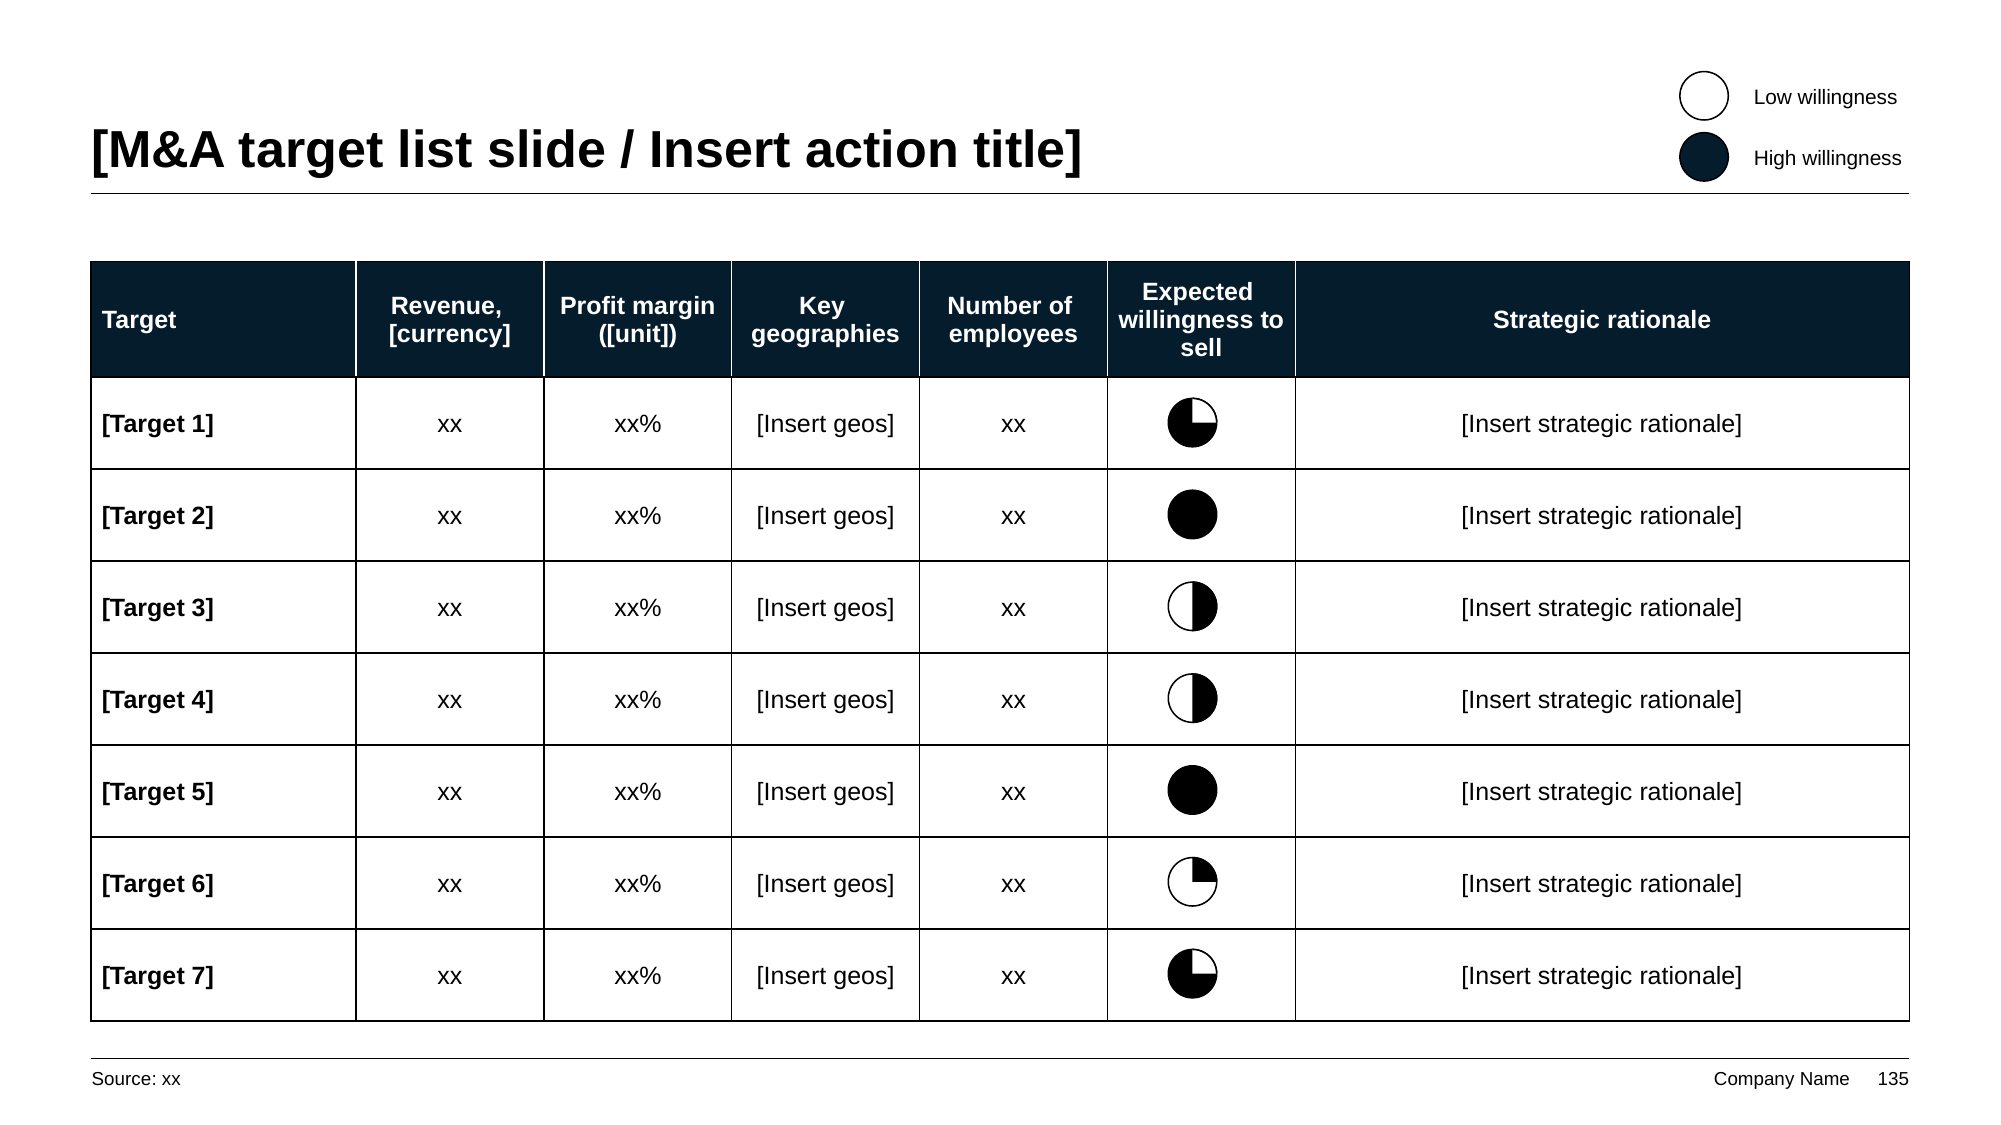

# [M&A target list slide / Insert action title]
Low willingness

High willingness

| Target | Revenue, [currency] | Profit margin ([unit]) | Key geographies | Number of employees | Expected willingness to sell | Strategic rationale |
| --- | --- | --- | --- | --- | --- | --- |
| [Target 1] | xx | xx% | [Insert geos] | xx |  | [Insert strategic rationale] |
| [Target 2] | xx | xx% | [Insert geos] | xx |  | [Insert strategic rationale] |
| [Target 3] | xx | xx% | [Insert geos] | xx |  | [Insert strategic rationale] |
| [Target 4] | xx | xx% | [Insert geos] | xx |  | [Insert strategic rationale] |
| [Target 5] | xx | xx% | [Insert geos] | xx |  | [Insert strategic rationale] |
| [Target 6] | xx | xx% | [Insert geos] | xx |  | [Insert strategic rationale] |
| [Target 7] | xx | xx% | [Insert geos] | xx |  | [Insert strategic rationale] |

Source: xx